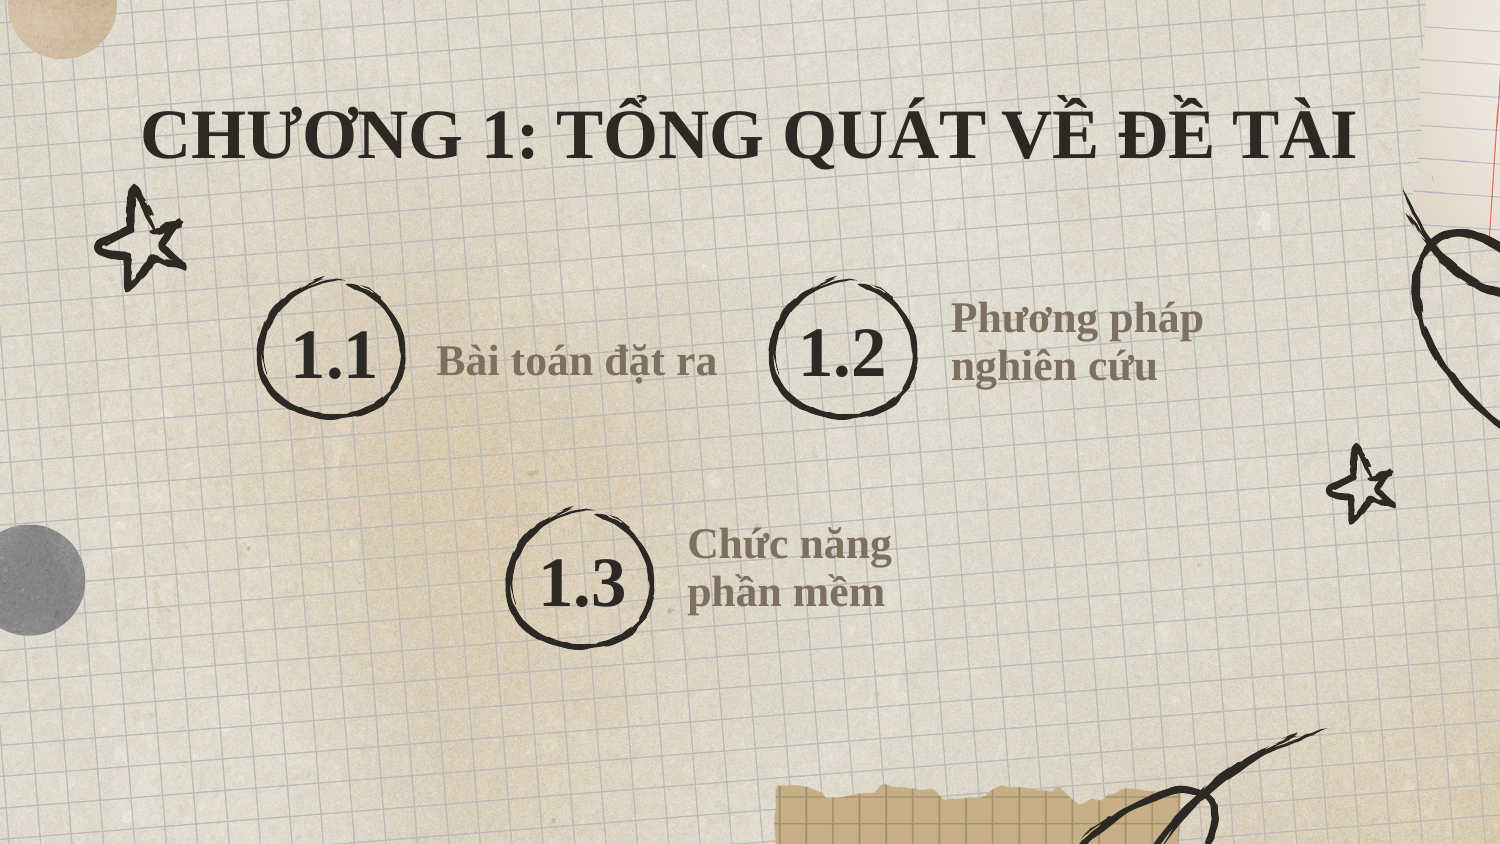

# CHƯƠNG 1: TỔNG QUÁT VỀ ĐỀ TÀI

Phương pháp nghiên cứu
1.2
1.1
Bài toán đặt ra

Chức năng phần mềm

1.3